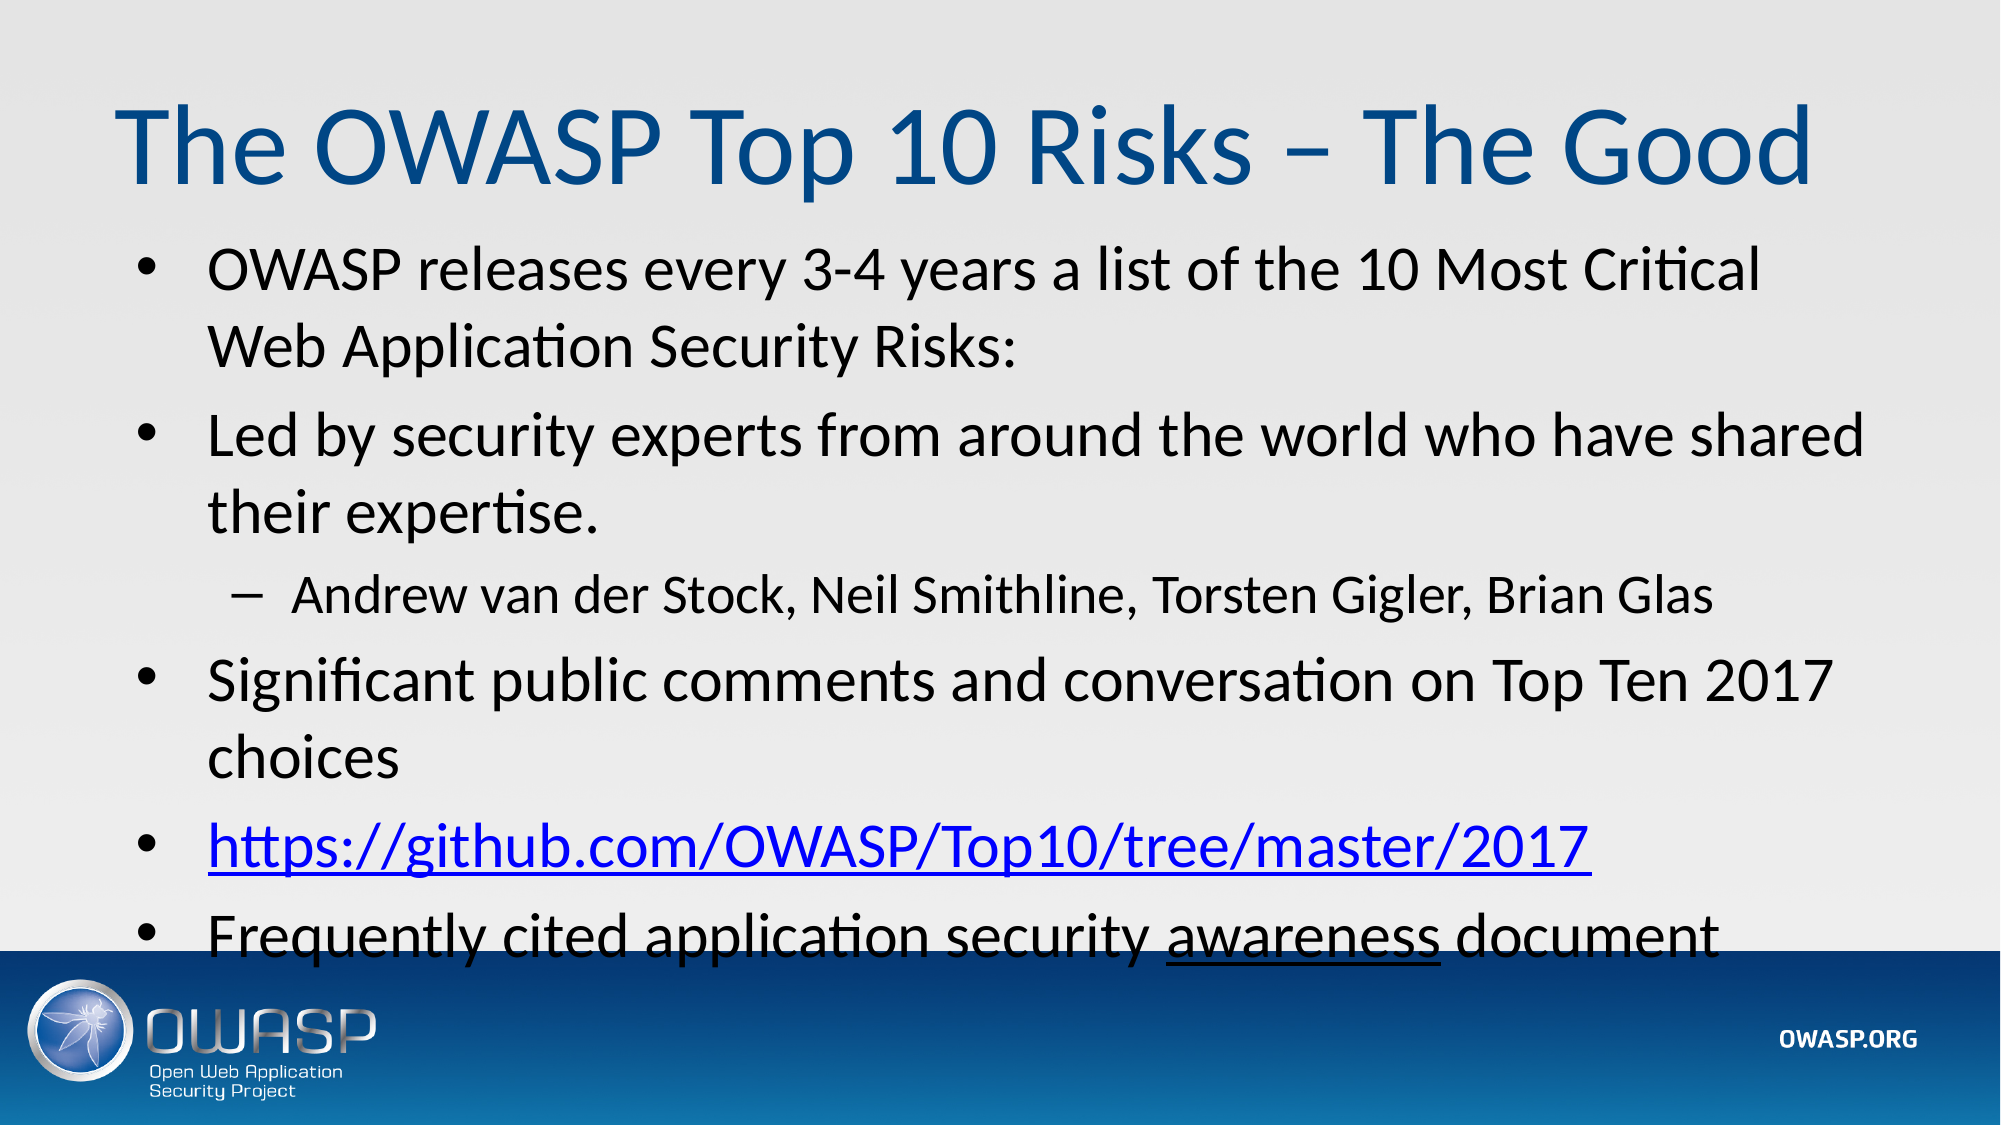

# The OWASP Top 10 Risks – The Good
OWASP releases every 3-4 years a list of the 10 Most Critical Web Application Security Risks:
Led by security experts from around the world who have shared their expertise.
Andrew van der Stock, Neil Smithline, Torsten Gigler, Brian Glas
Significant public comments and conversation on Top Ten 2017 choices
https://github.com/OWASP/Top10/tree/master/2017
Frequently cited application security awareness document